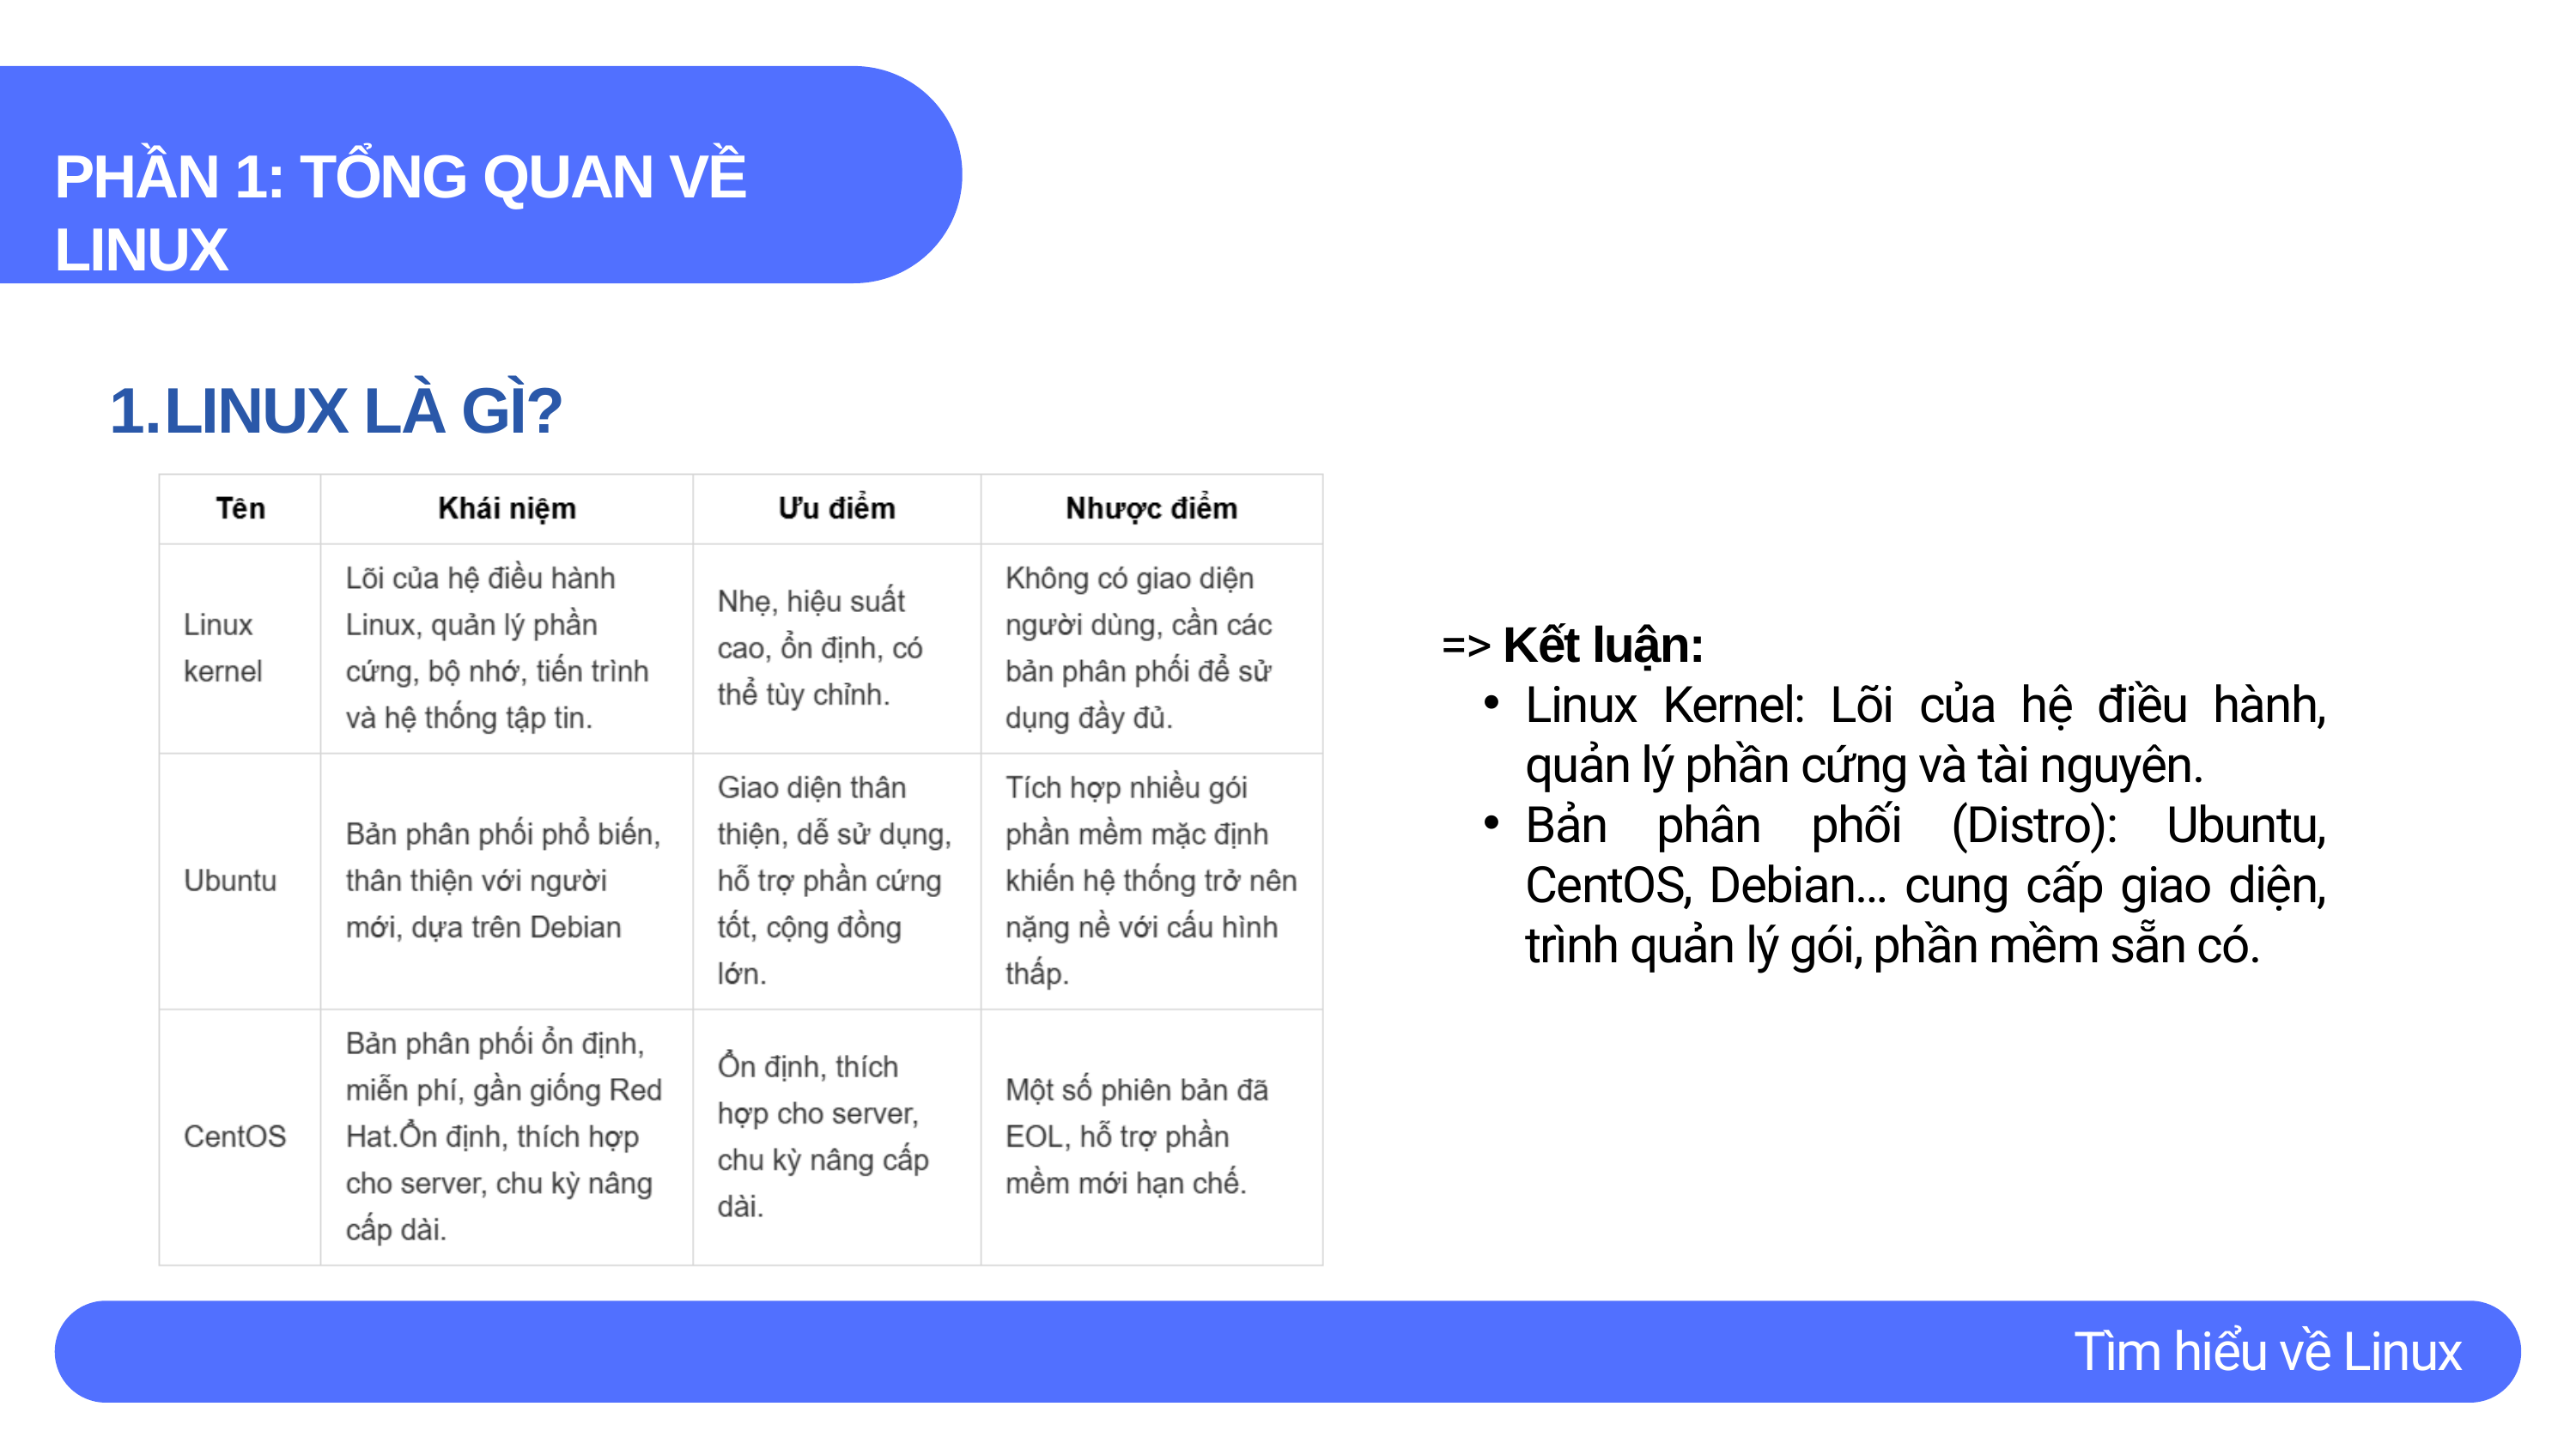

PHẦN 1: TỔNG QUAN VỀ LINUX
LINUX LÀ GÌ?

=> Kết luận:
Linux Kernel: Lõi của hệ điều hành, quản lý phần cứng và tài nguyên.
Bản phân phối (Distro): Ubuntu, CentOS, Debian… cung cấp giao diện, trình quản lý gói, phần mềm sẵn có.

Tìm hiểu về Linux